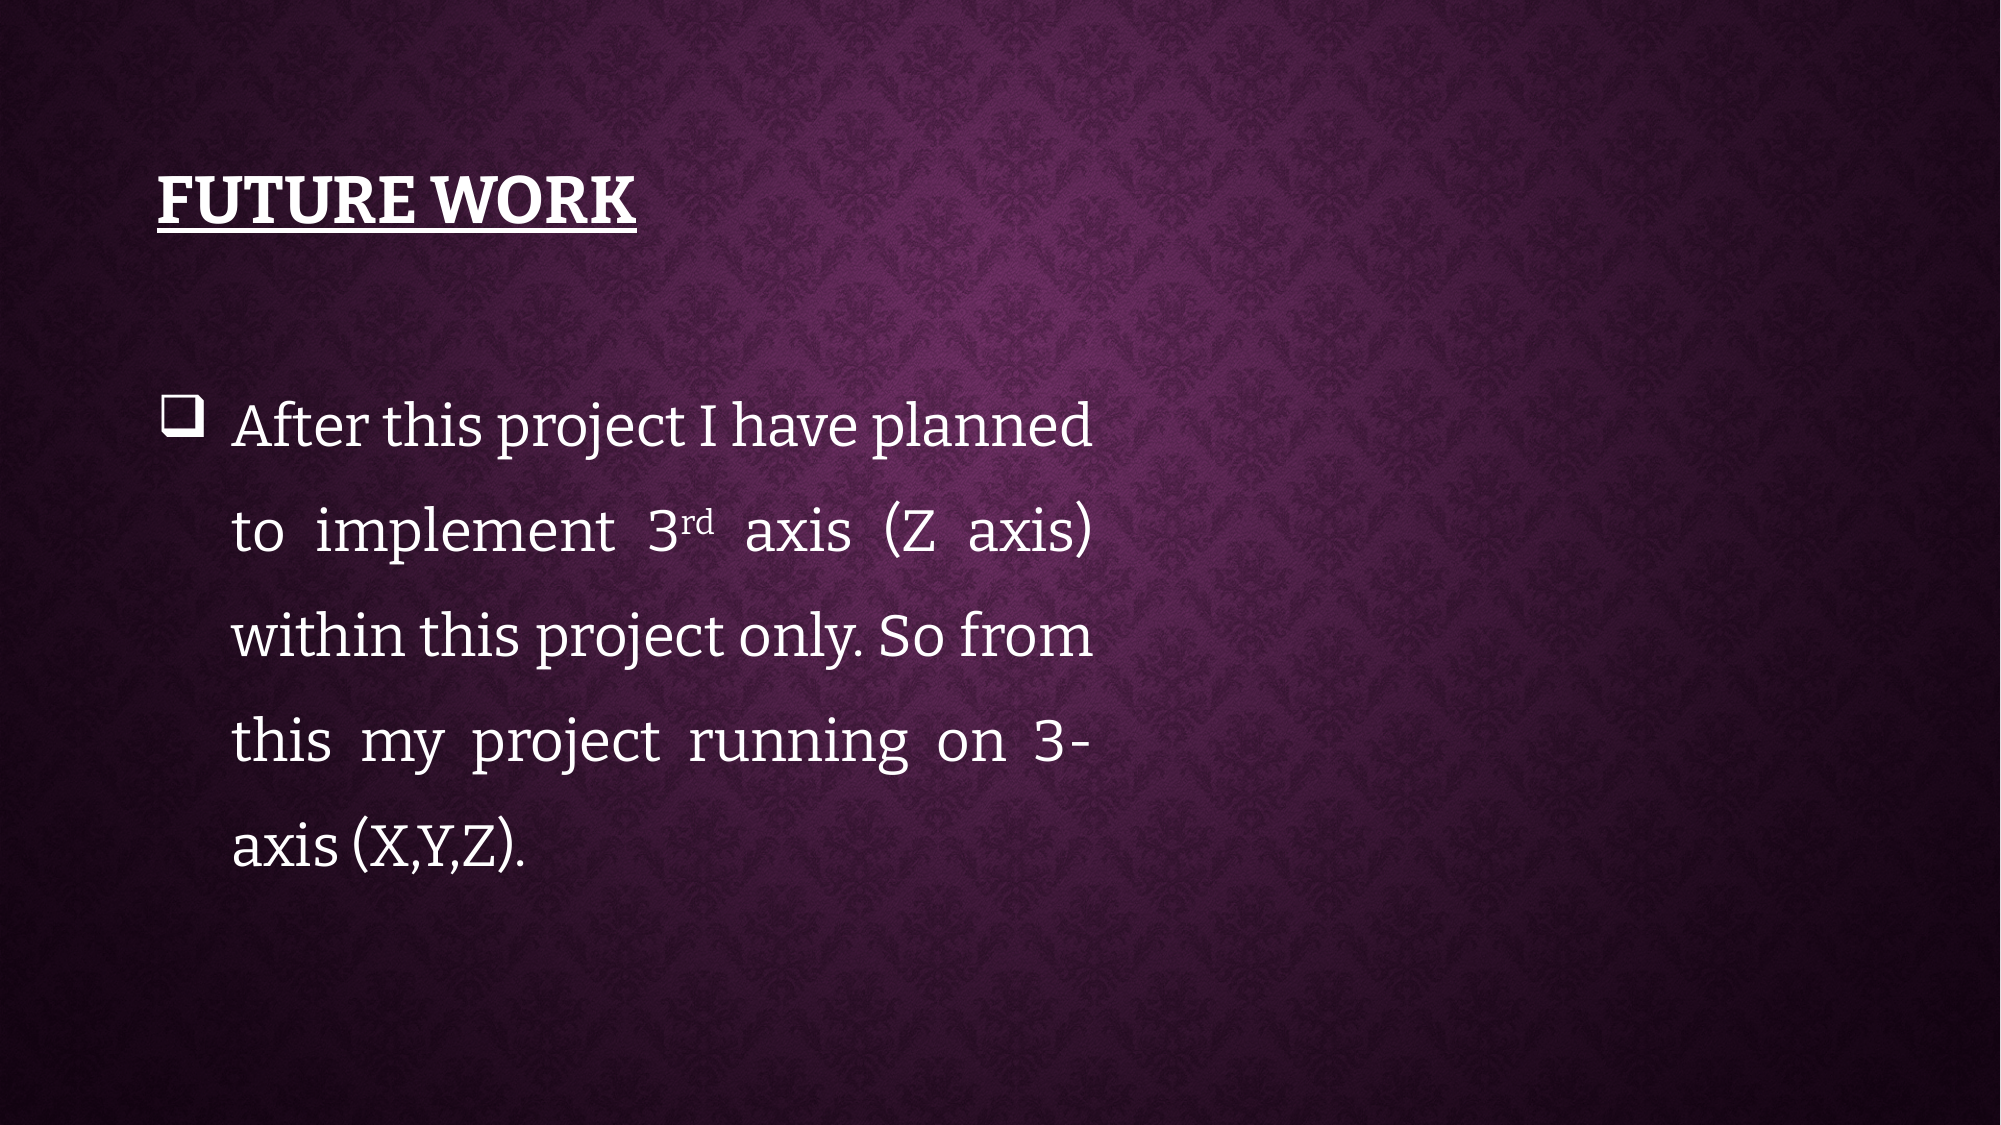

FUTURE WORK

After this project I have planned to implement 3rd axis (Z axis) within this project only. So from this my project running on 3-axis (X,Y,Z).